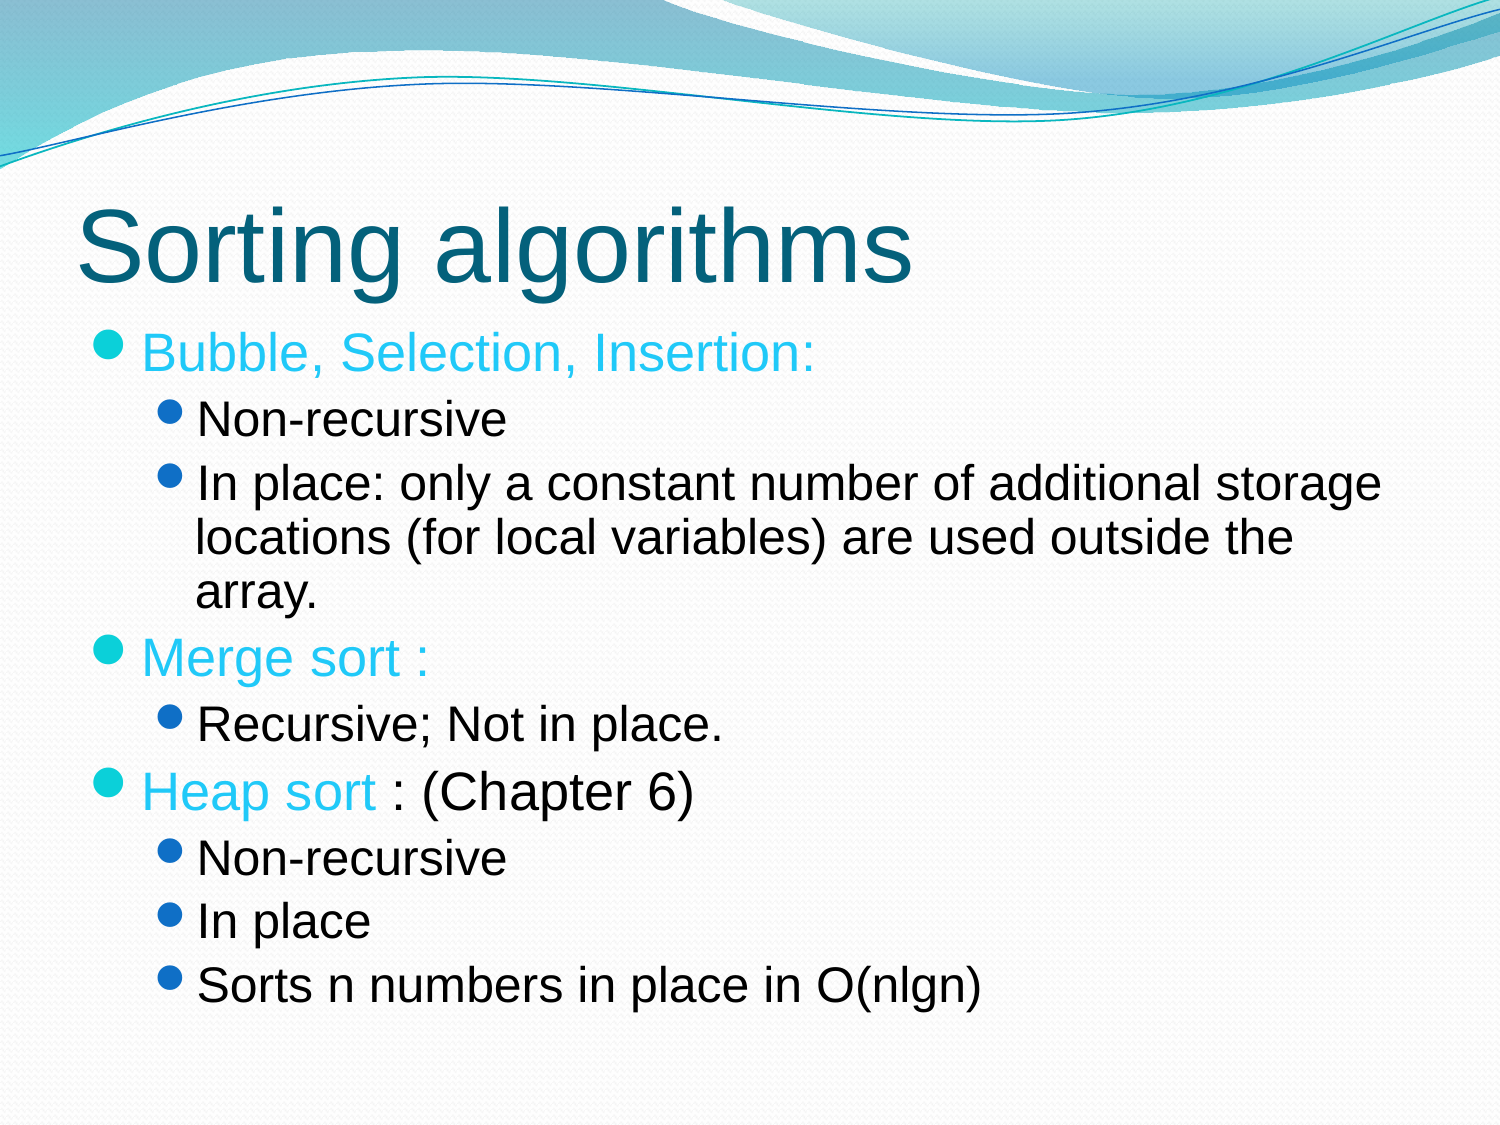

# Sorting algorithms
Bubble, Selection, Insertion:
Non-recursive
In place: only a constant number of additional storage locations (for local variables) are used outside the array.
Merge sort :
Recursive; Not in place.
Heap sort : (Chapter 6)
Non-recursive
In place
Sorts n numbers in place in O(nlgn)